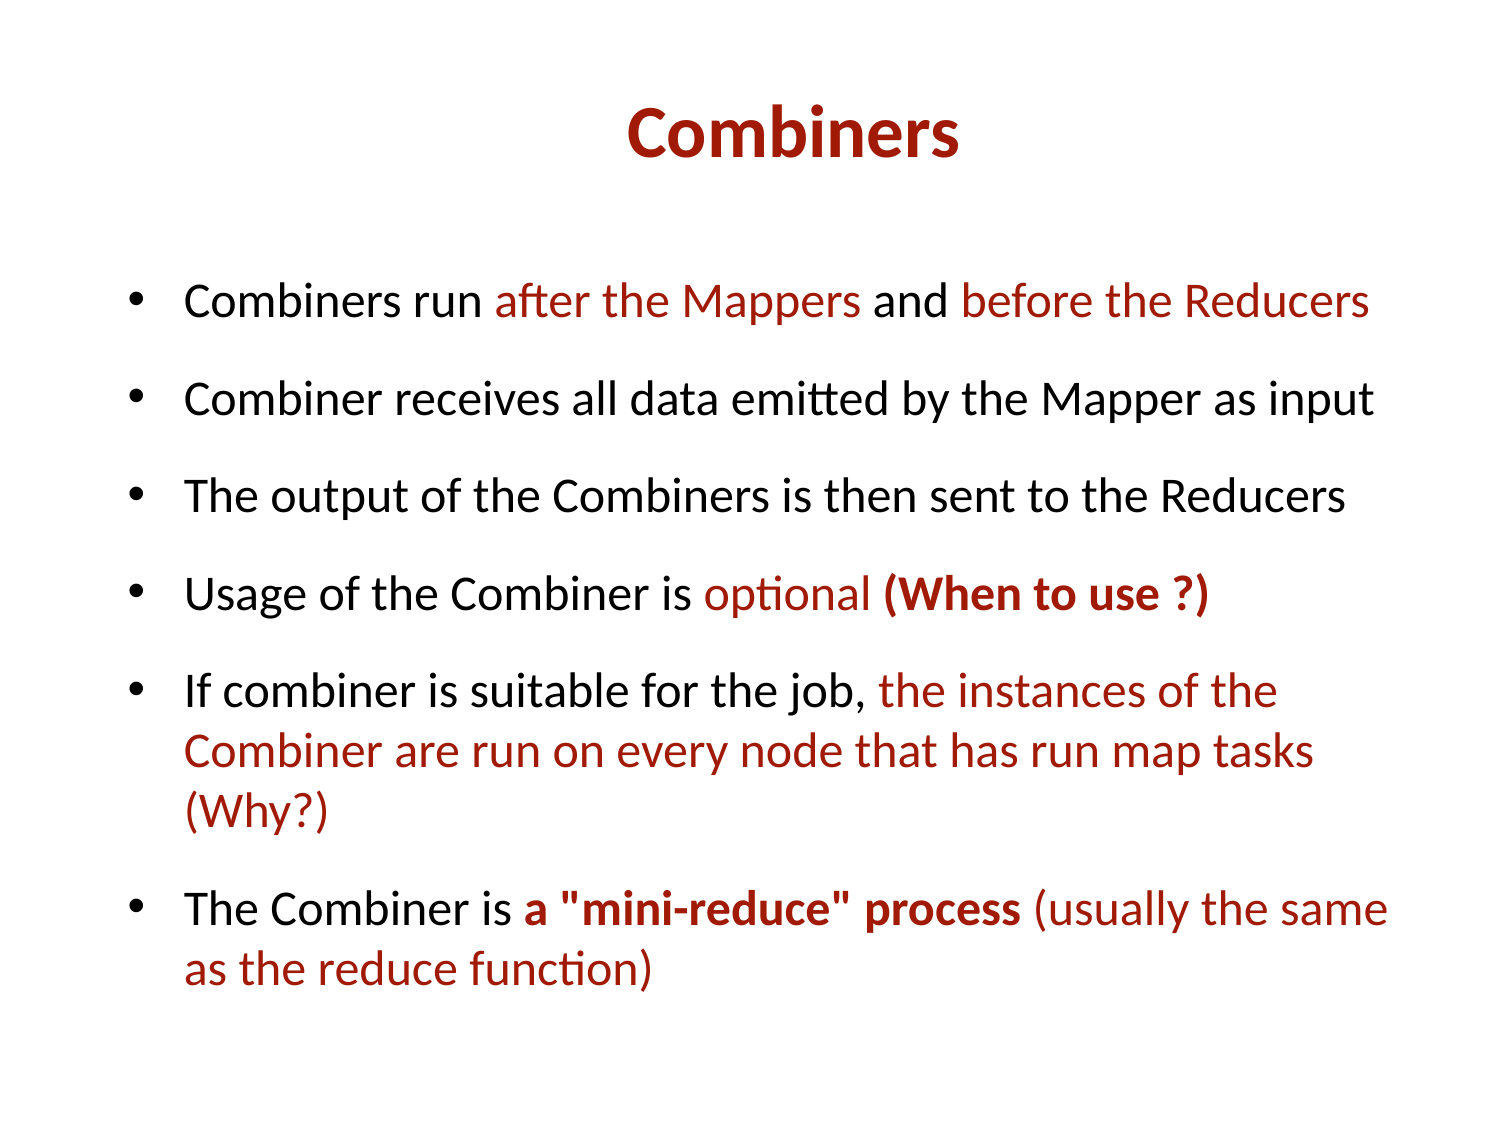

Combiners
Combiners run after the Mappers and before the Reducers
Combiner receives all data emitted by the Mapper as input
The output of the Combiners is then sent to the Reducers
Usage of the Combiner is optional (When to use ?)
If combiner is suitable for the job, the instances of the Combiner are run on every node that has run map tasks (Why?)
The Combiner is a "mini-reduce" process (usually the same as the reduce function)